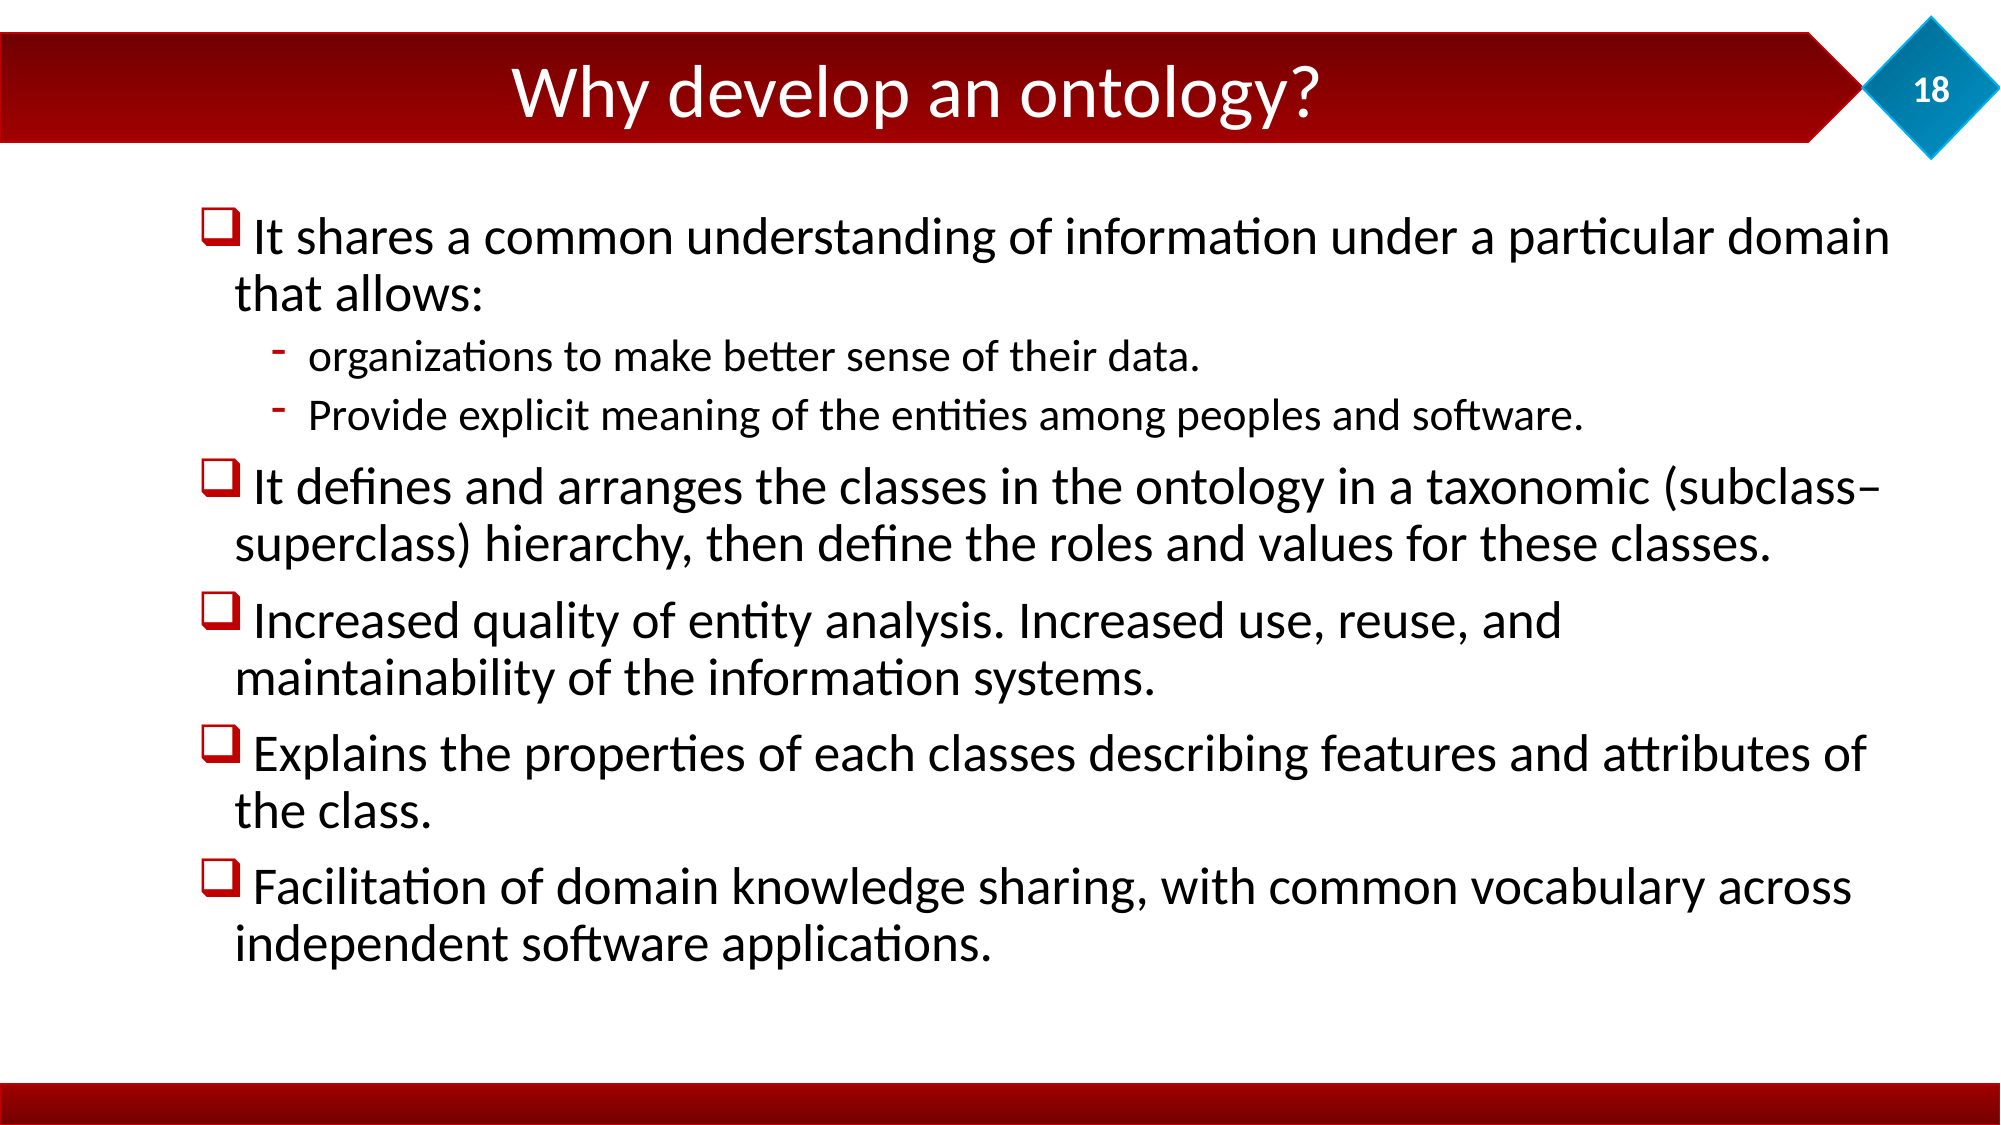

18
Why develop an ontology?
 It shares a common understanding of information under a particular domain that allows:
organizations to make better sense of their data.
Provide explicit meaning of the entities among peoples and software.
 It defines and arranges the classes in the ontology in a taxonomic (subclass–superclass) hierarchy, then define the roles and values for these classes.
 Increased quality of entity analysis. Increased use, reuse, and maintainability of the information systems.
 Explains the properties of each classes describing features and attributes of the class.
 Facilitation of domain knowledge sharing, with common vocabulary across independent software applications.